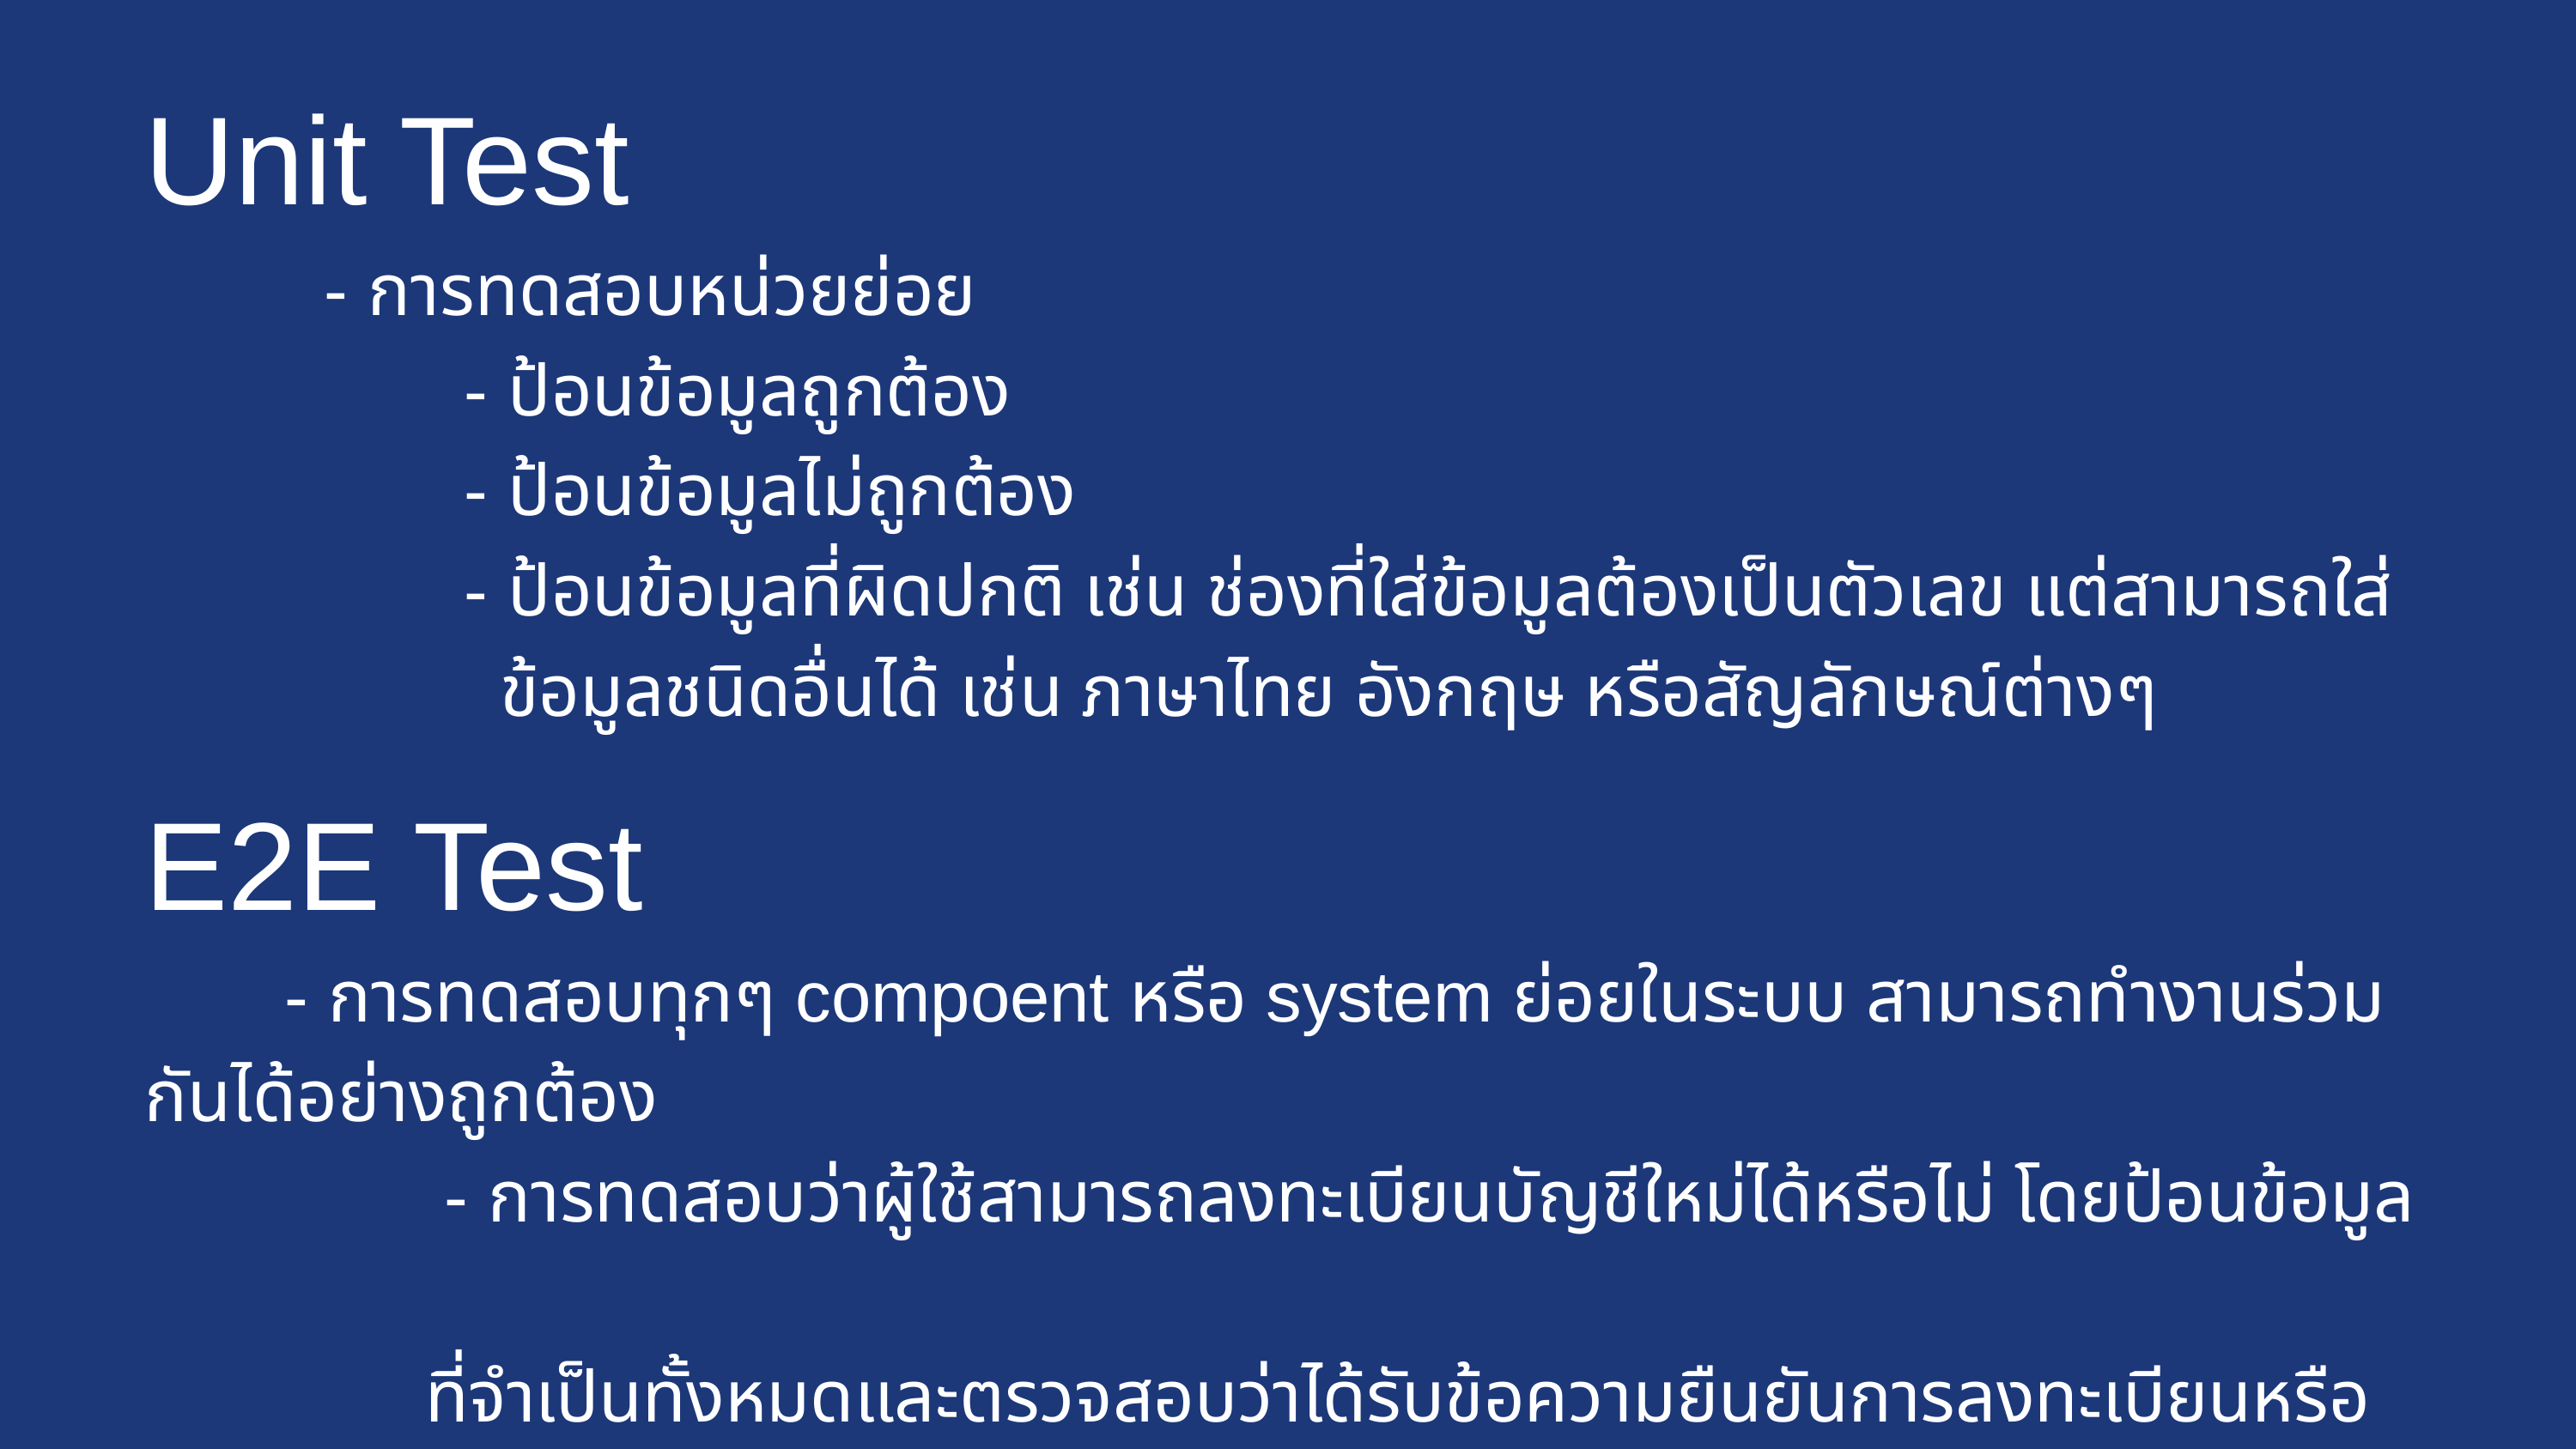

Unit Test
         - การทดสอบหน่วยย่อย
                - ป้อนข้อมูลถูกต้อง
                - ป้อนข้อมูลไม่ถูกต้อง
                - ป้อนข้อมูลที่ผิดปกติ เช่น ช่องที่ใส่ข้อมูลต้องเป็นตัวเลข แต่สามารถใส่
                   ข้อมูลชนิดอื่นได้ เช่น ภาษาไทย อังกฤษ หรือสัญลักษณ์ต่างๆ
E2E Test
       - การทดสอบทุกๆ compoent หรือ system ย่อยในระบบ สามารถทำงานร่วมกันได้อย่างถูกต้อง
               - การทดสอบว่าผู้ใช้สามารถลงทะเบียนบัญชีใหม่ได้หรือไม่ โดยป้อนข้อมูล
               ที่จำเป็นทั้งหมดและตรวจสอบว่าได้รับข้อความยืนยันการลงทะเบียนหรือไม่